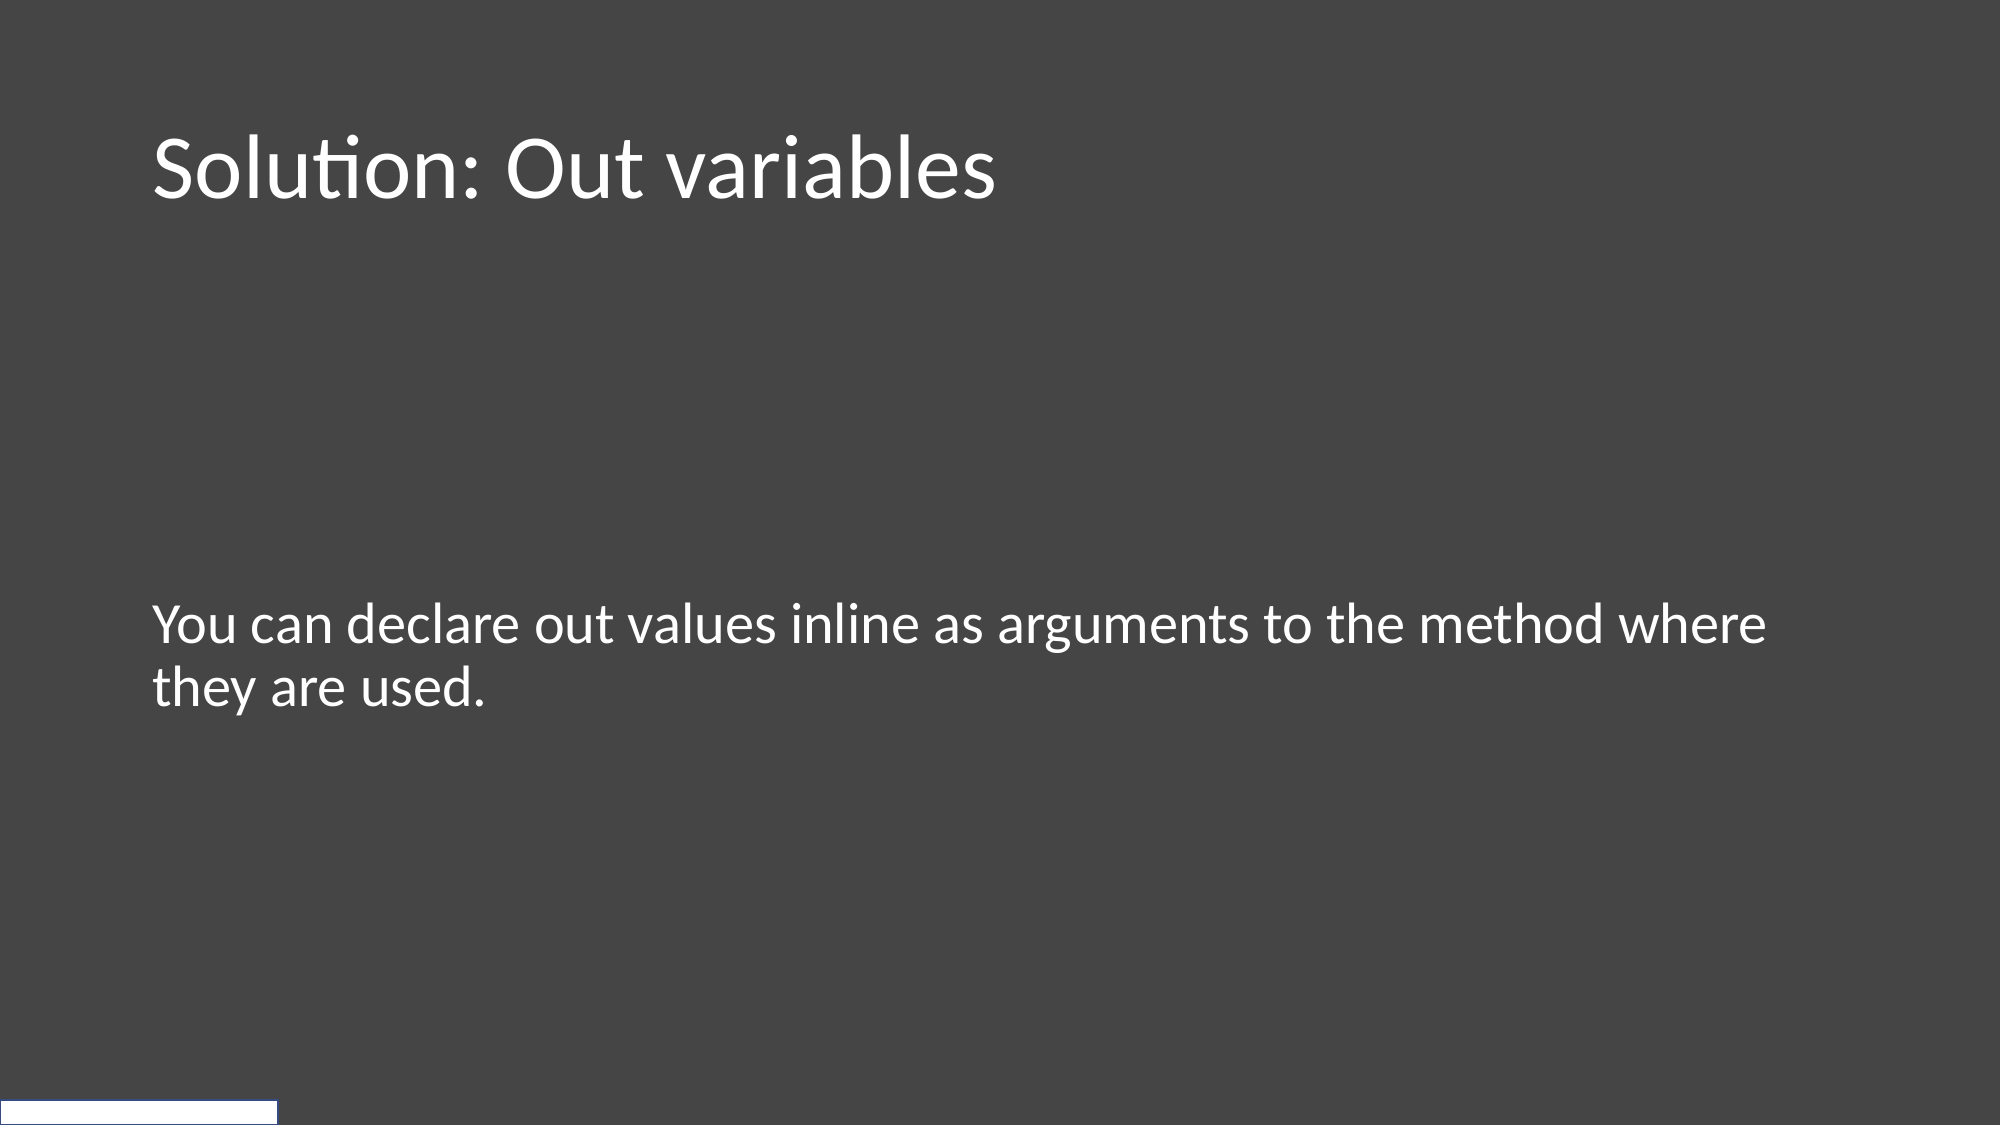

# Solution: Out variables
You can declare out values inline as arguments to the method where they are used.